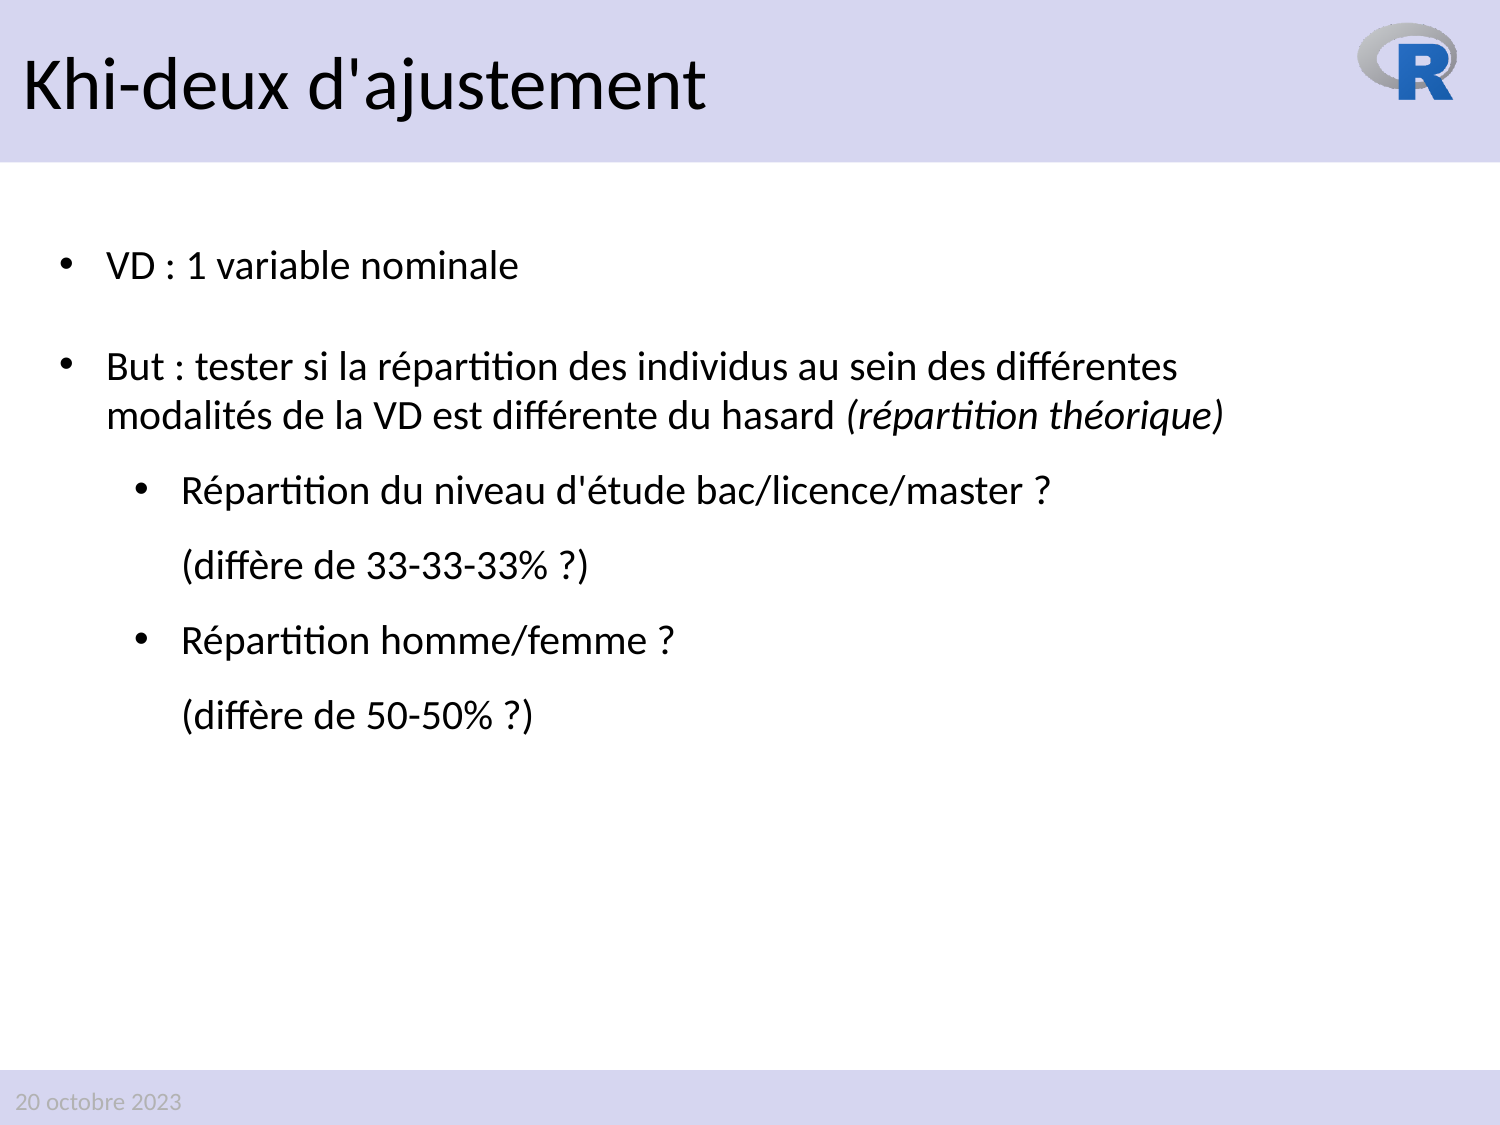

Khi-deux d'ajustement
VD : 1 variable nominale

But : tester si la répartition des individus au sein des différentes modalités de la VD est différente du hasard (répartition théorique)
Répartition du niveau d'étude bac/licence/master ?
(diffère de 33-33-33% ?)
Répartition homme/femme ?
(diffère de 50-50% ?)

20 octobre 2023
81
https://www.reilly-coglab.com/data